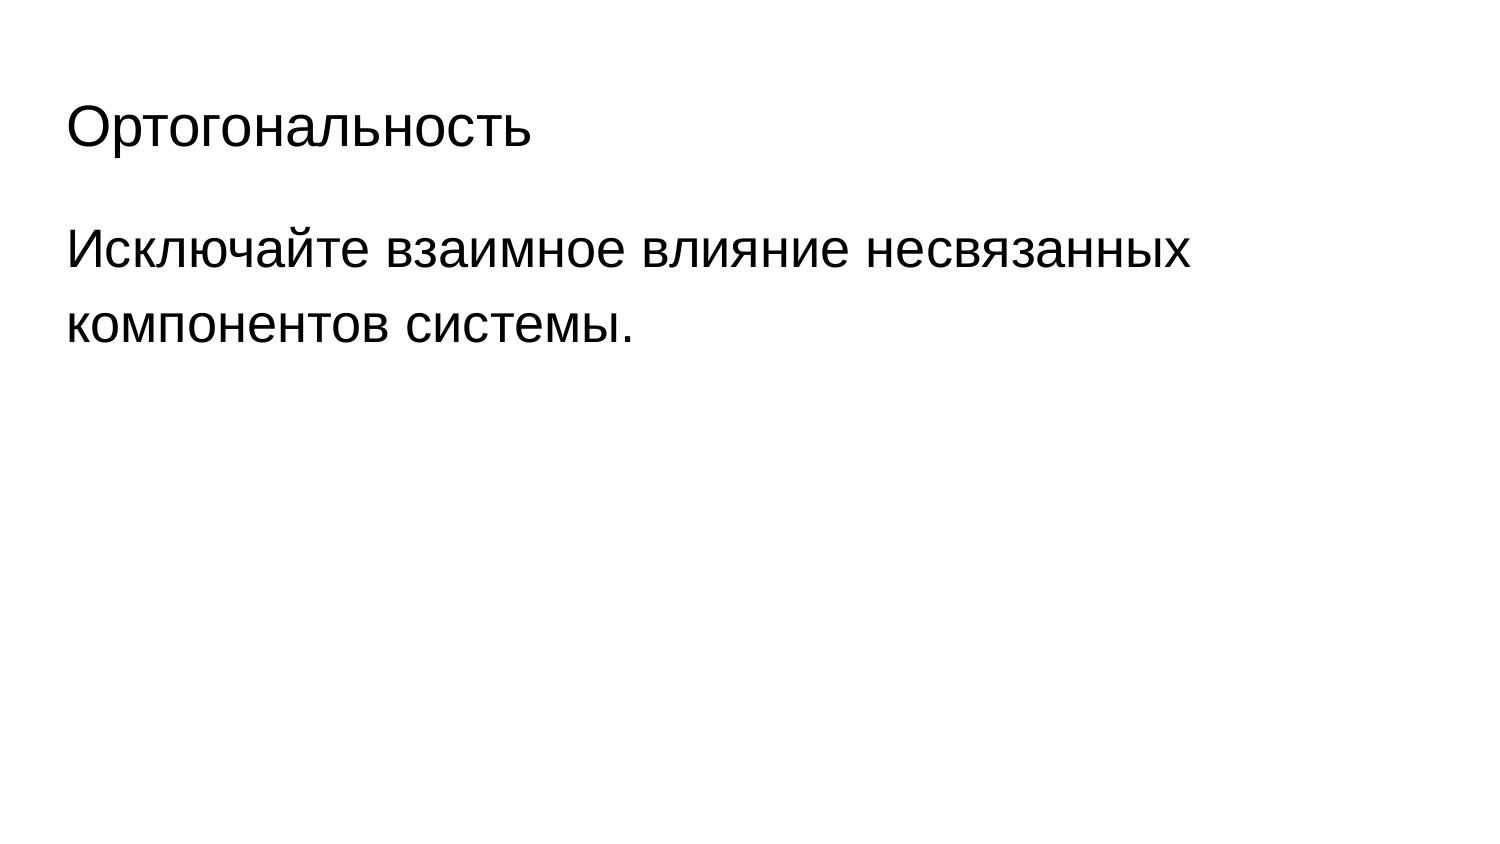

# Ортогональность

Исключайте взаимное влияние несвязанных компонентов системы.